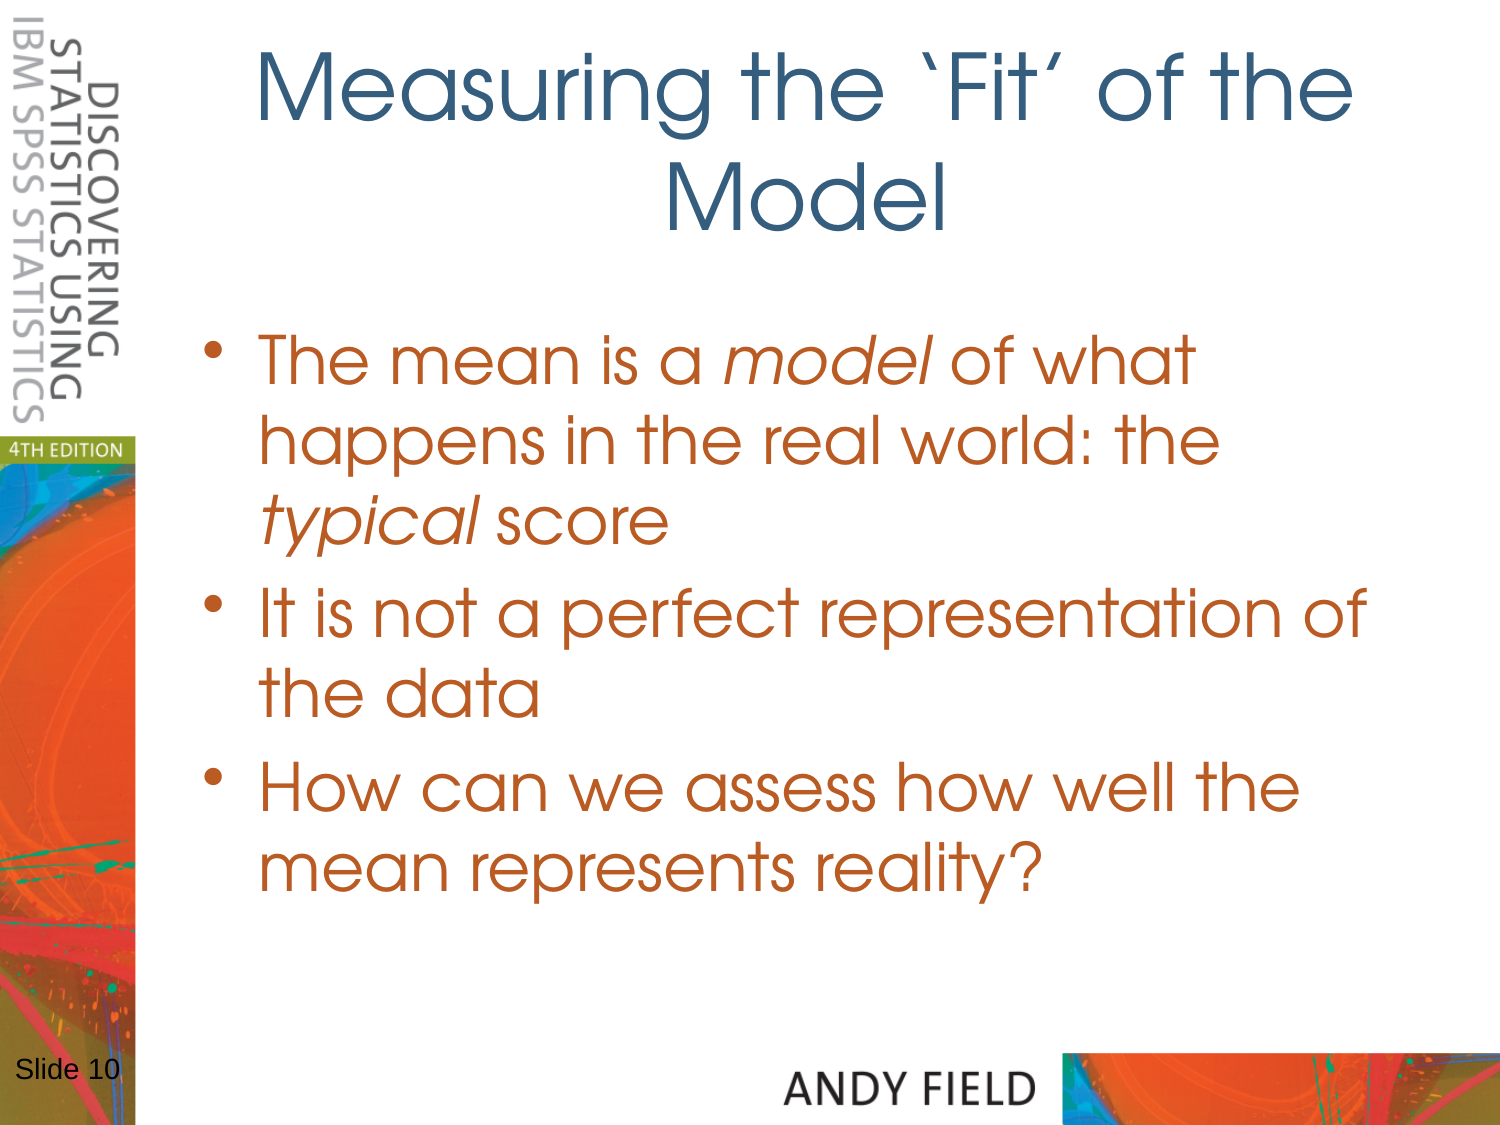

# Measuring the ‘Fit’ of the Model
The mean is a model of what happens in the real world: the typical score
It is not a perfect representation of the data
How can we assess how well the mean represents reality?
Slide 10